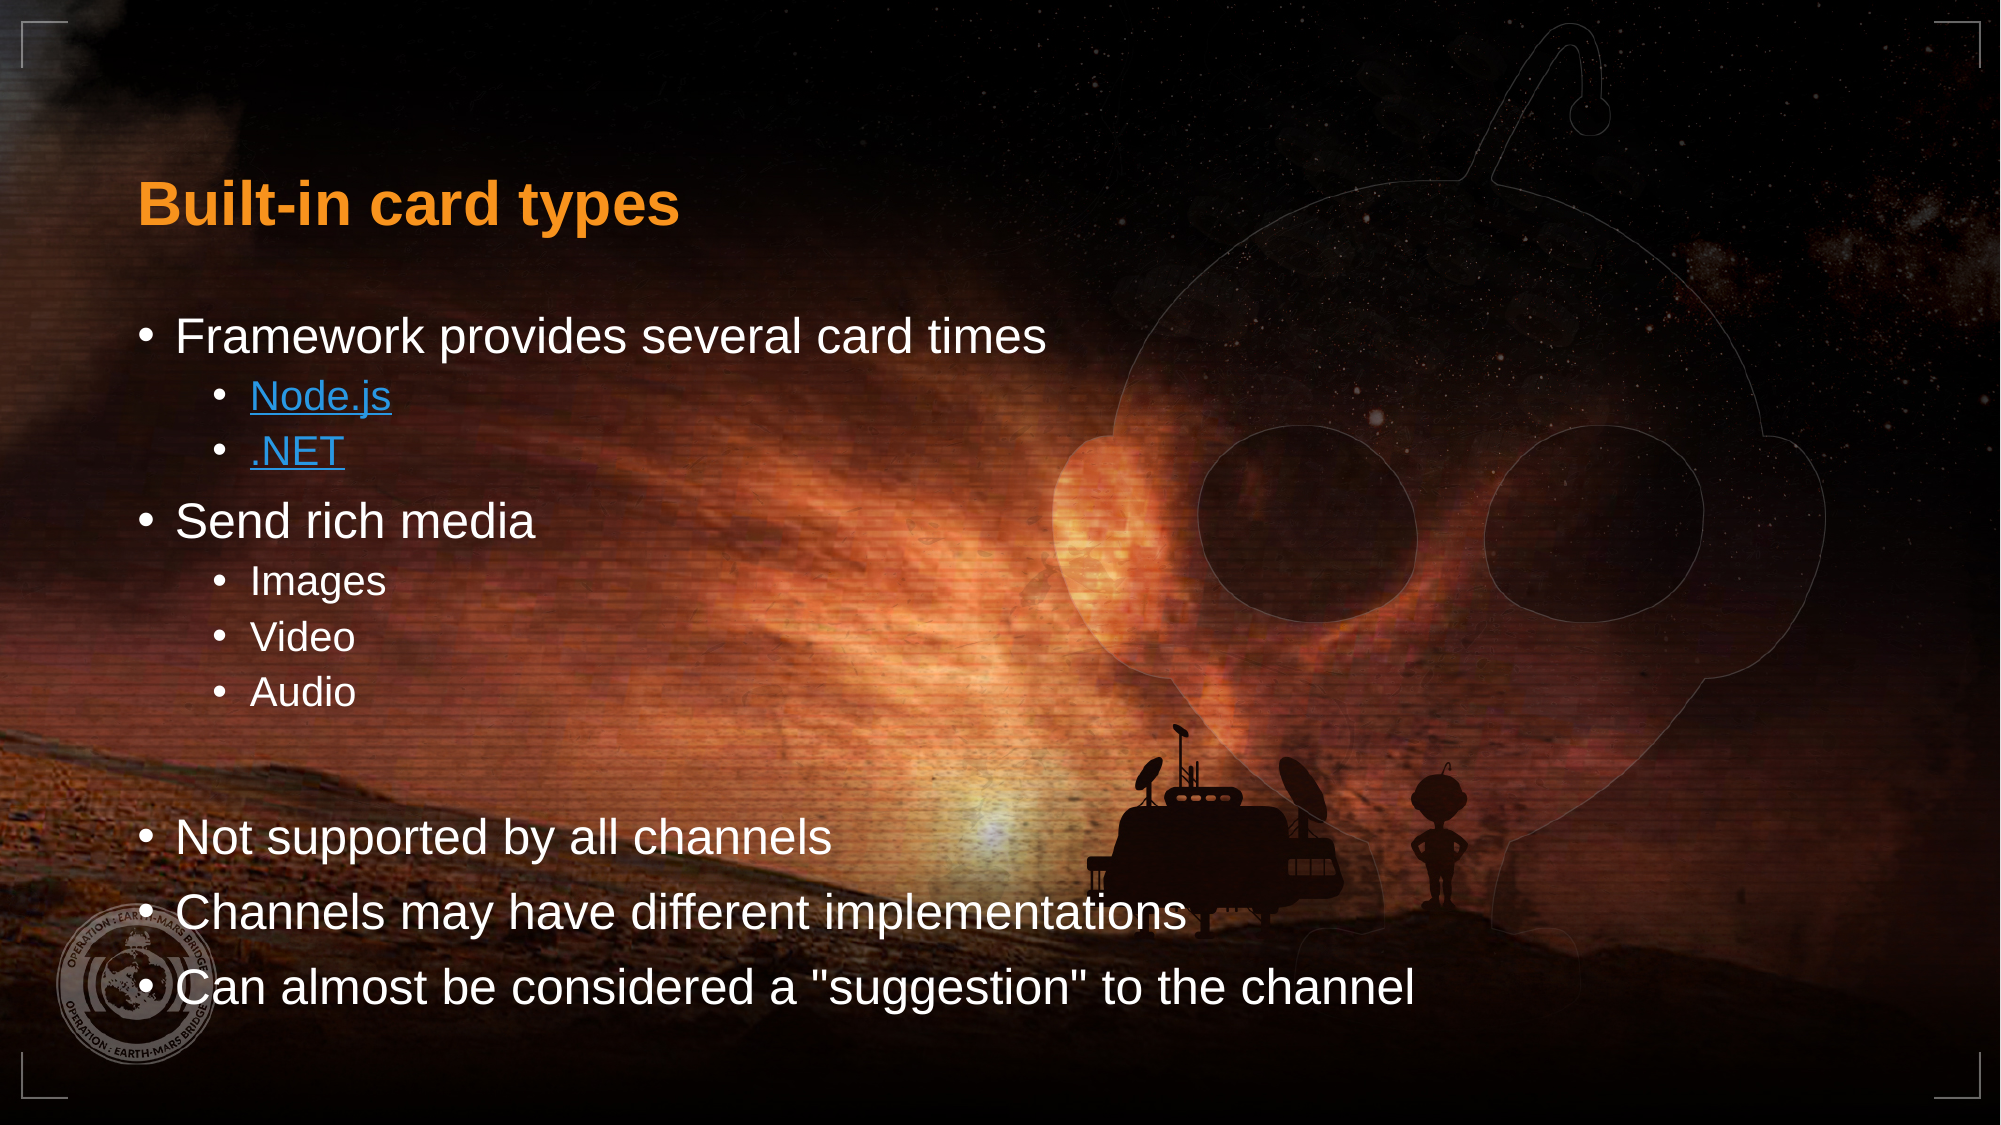

# Built-in card types
Framework provides several card times
Node.js
.NET
Send rich media
Images
Video
Audio

Not supported by all channels
Channels may have different implementations
Can almost be considered a "suggestion" to the channel